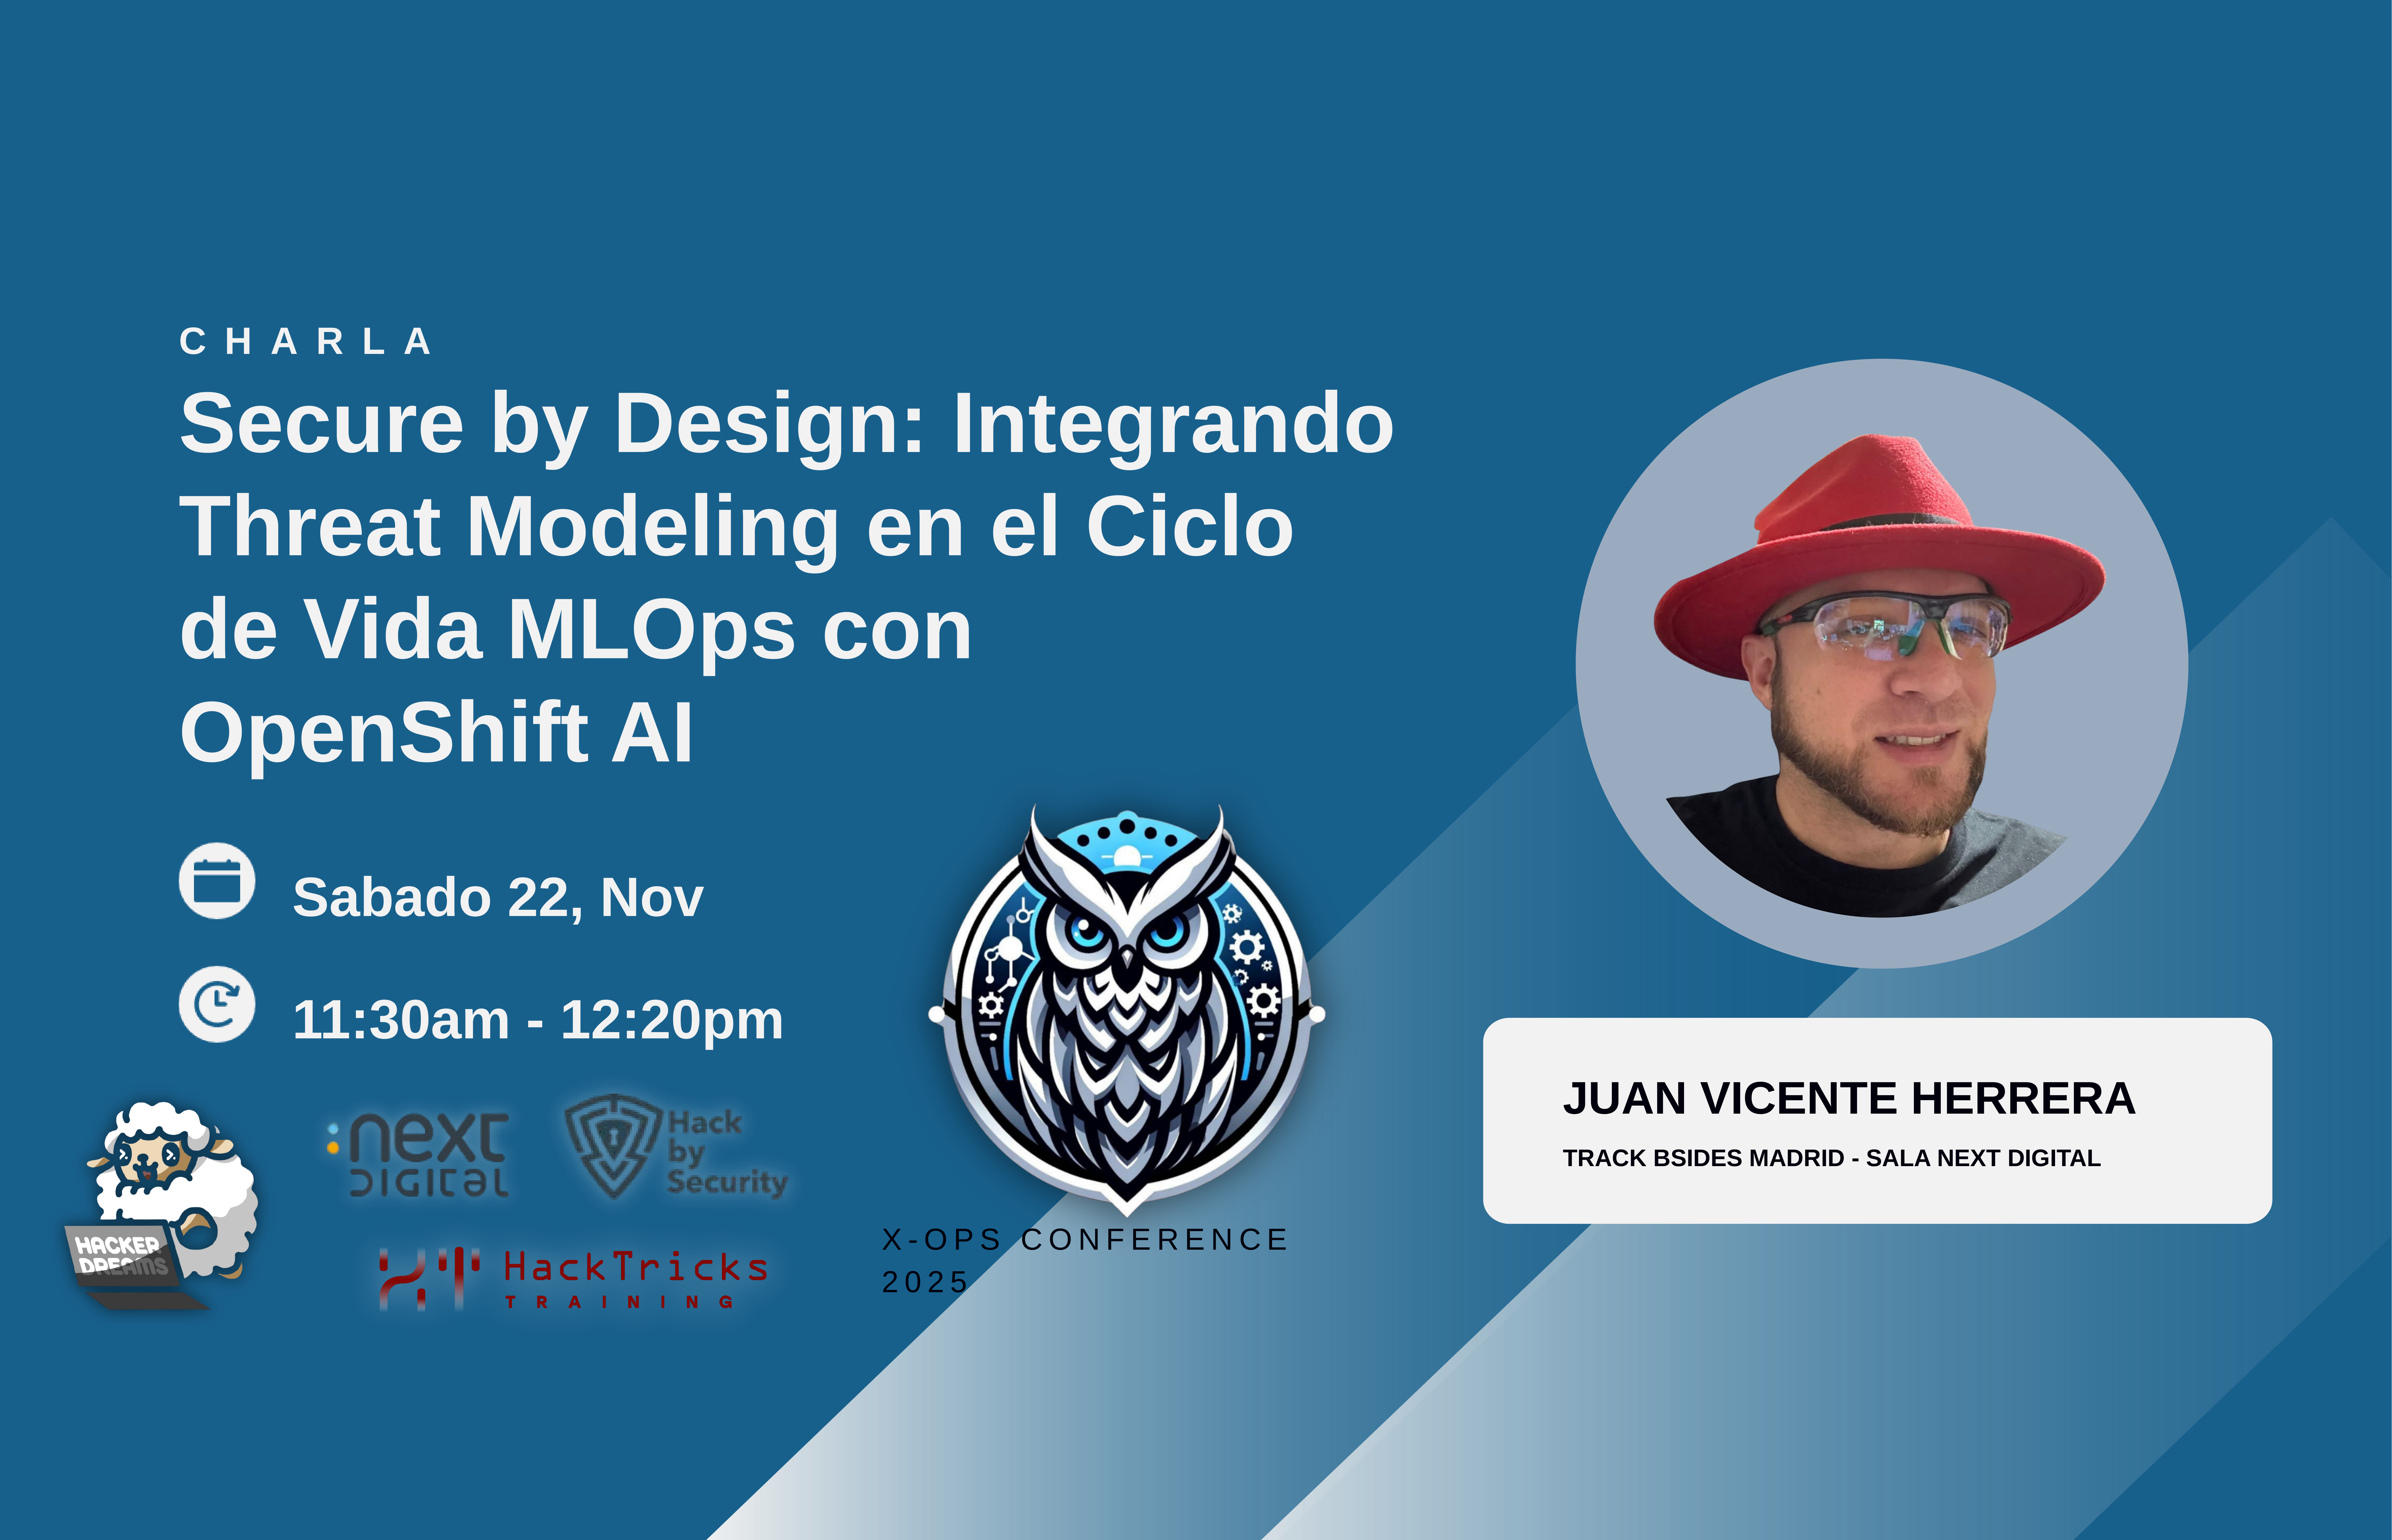

CHARLA

Secure by Design: Integrando Threat Modeling en el Ciclo de Vida MLOps con OpenShift AI

Sabado 22, Nov

11:30am - 12:20pm

JUAN VICENTE HERRERA

TRACK BSIDES MADRID - SALA NEXT DIGITAL

X-OPS CONFERENCE 2025